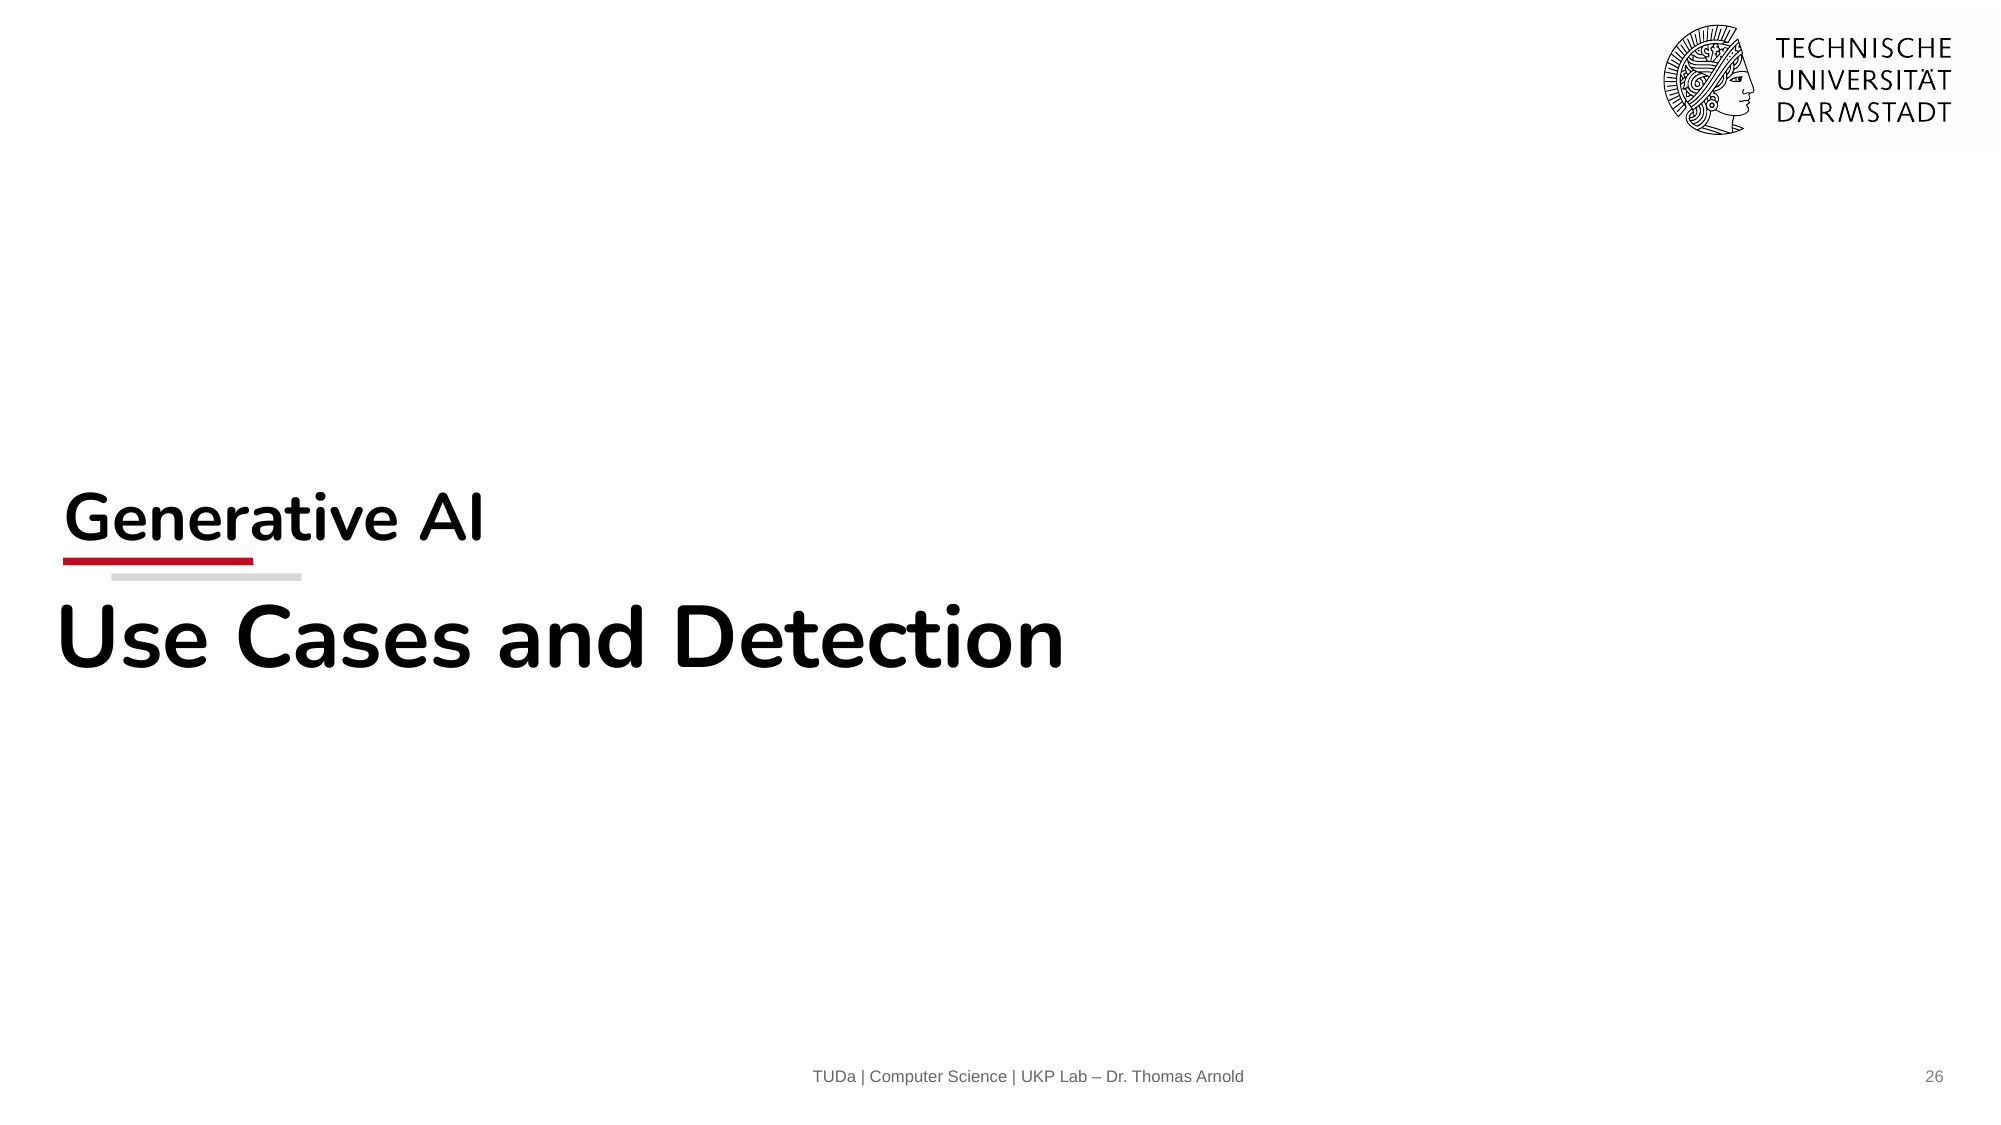

# Generative AI
Use Cases and Detection